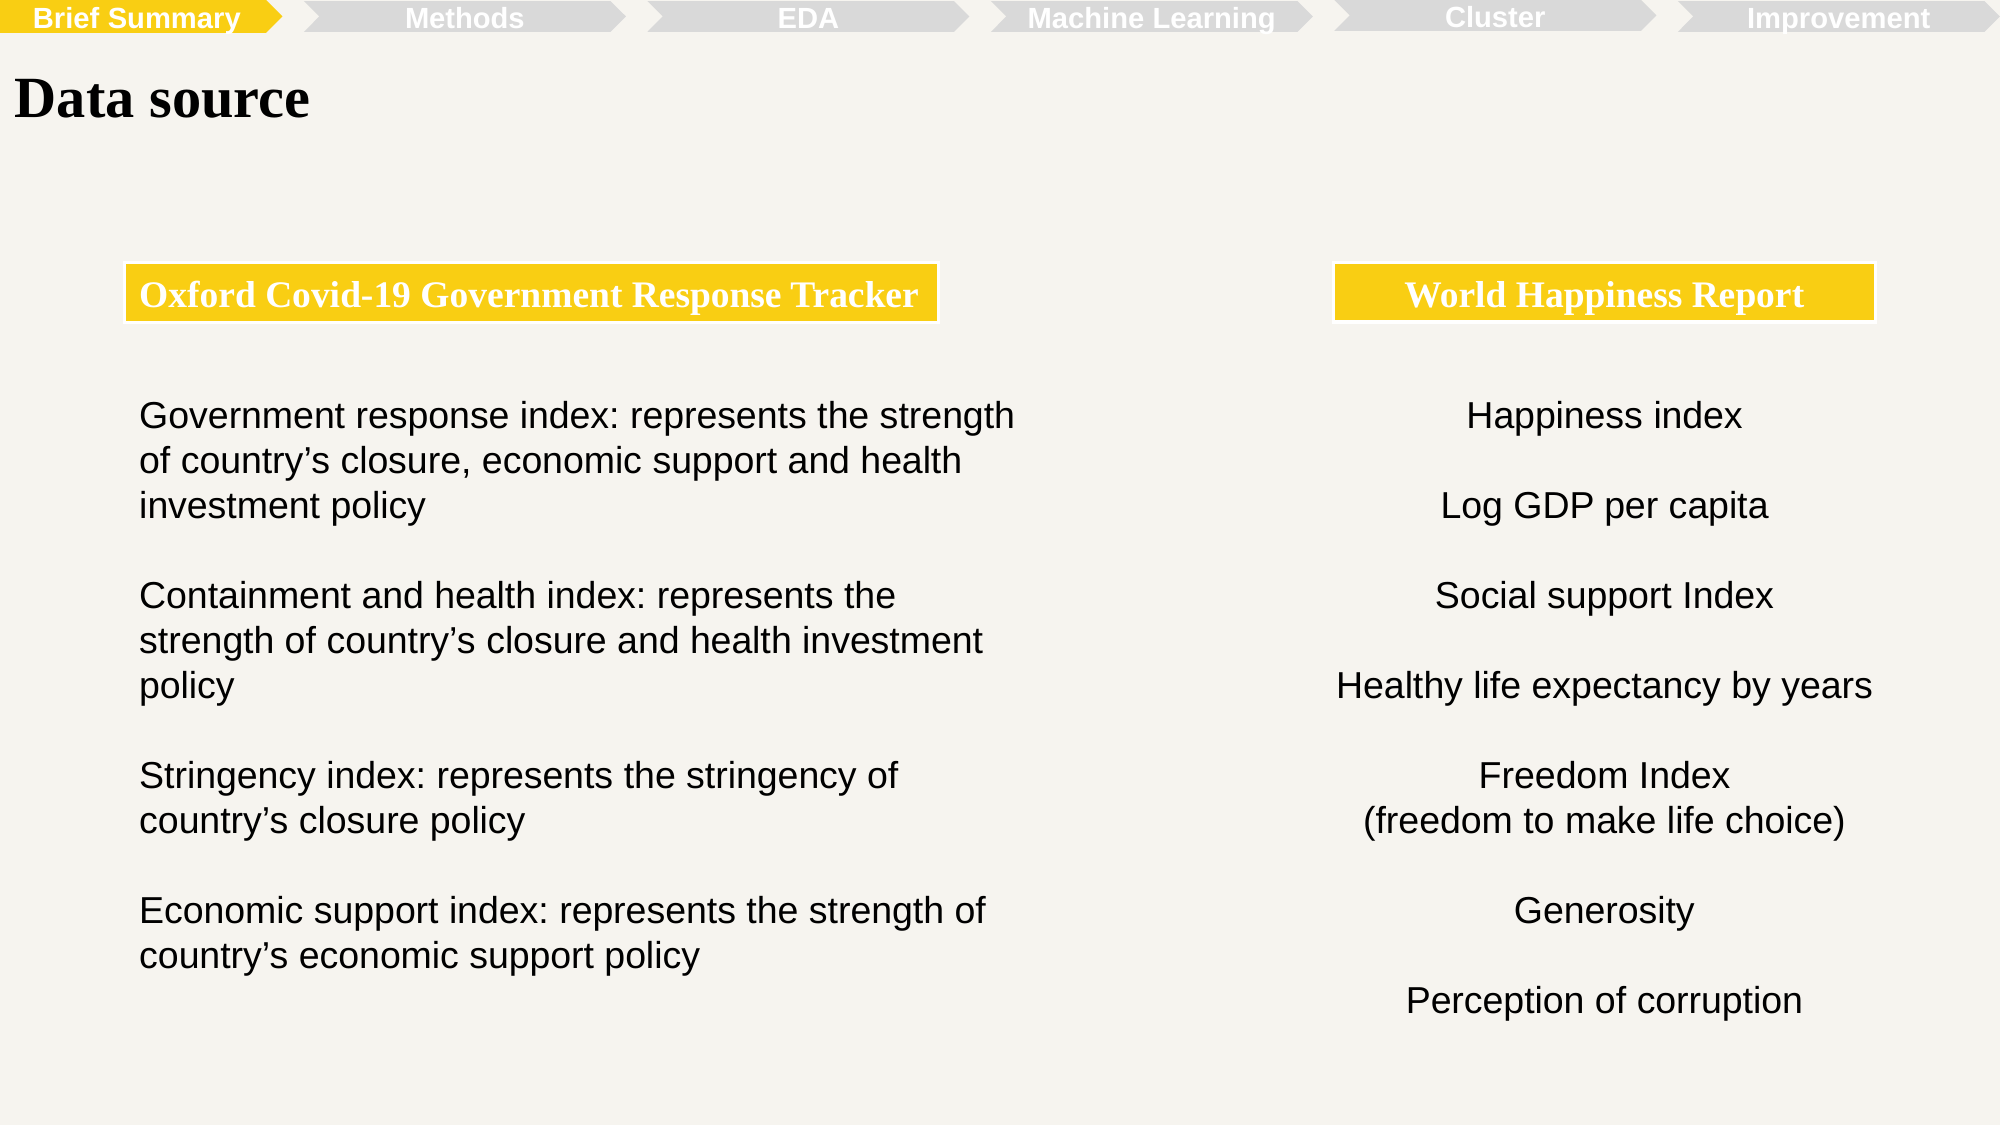

Cluster
Brief Summary
Improvement
Methods
EDA
Machine Learning
Data source
World Happiness Report
Oxford Covid-19 Government Response Tracker
Government response index: represents the strength of country’s closure, economic support and health investment policy

Containment and health index: represents the strength of country’s closure and health investment policy

Stringency index: represents the stringency of country’s closure policy

Economic support index: represents the strength of country’s economic support policy
Happiness index

Log GDP per capita

Social support Index

Healthy life expectancy by years

Freedom Index
(freedom to make life choice)

Generosity

Perception of corruption